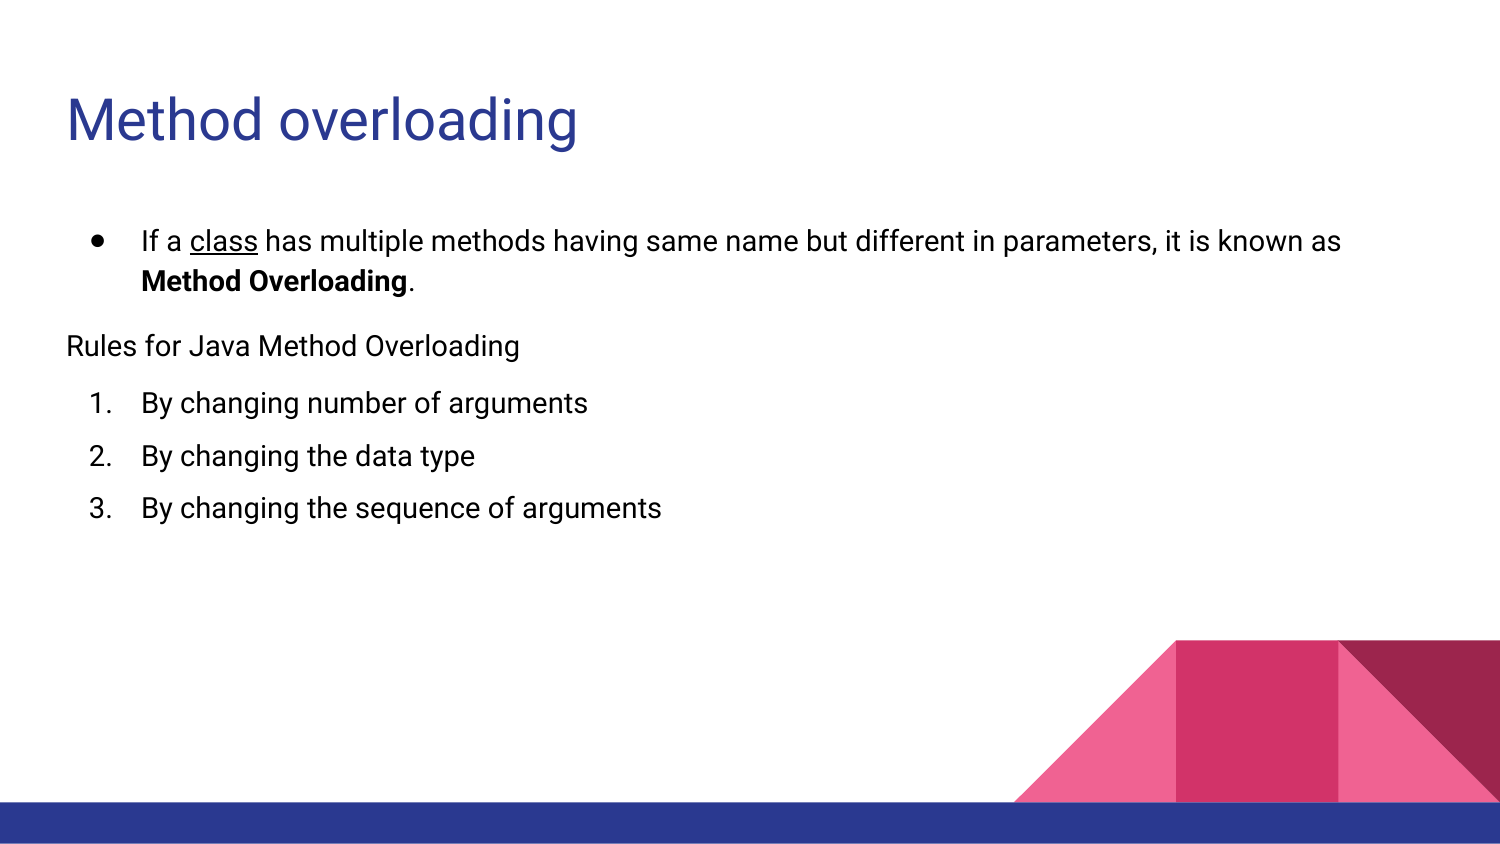

# Method overloading
If a class has multiple methods having same name but different in parameters, it is known as Method Overloading.
Rules for Java Method Overloading
By changing number of arguments
By changing the data type
By changing the sequence of arguments